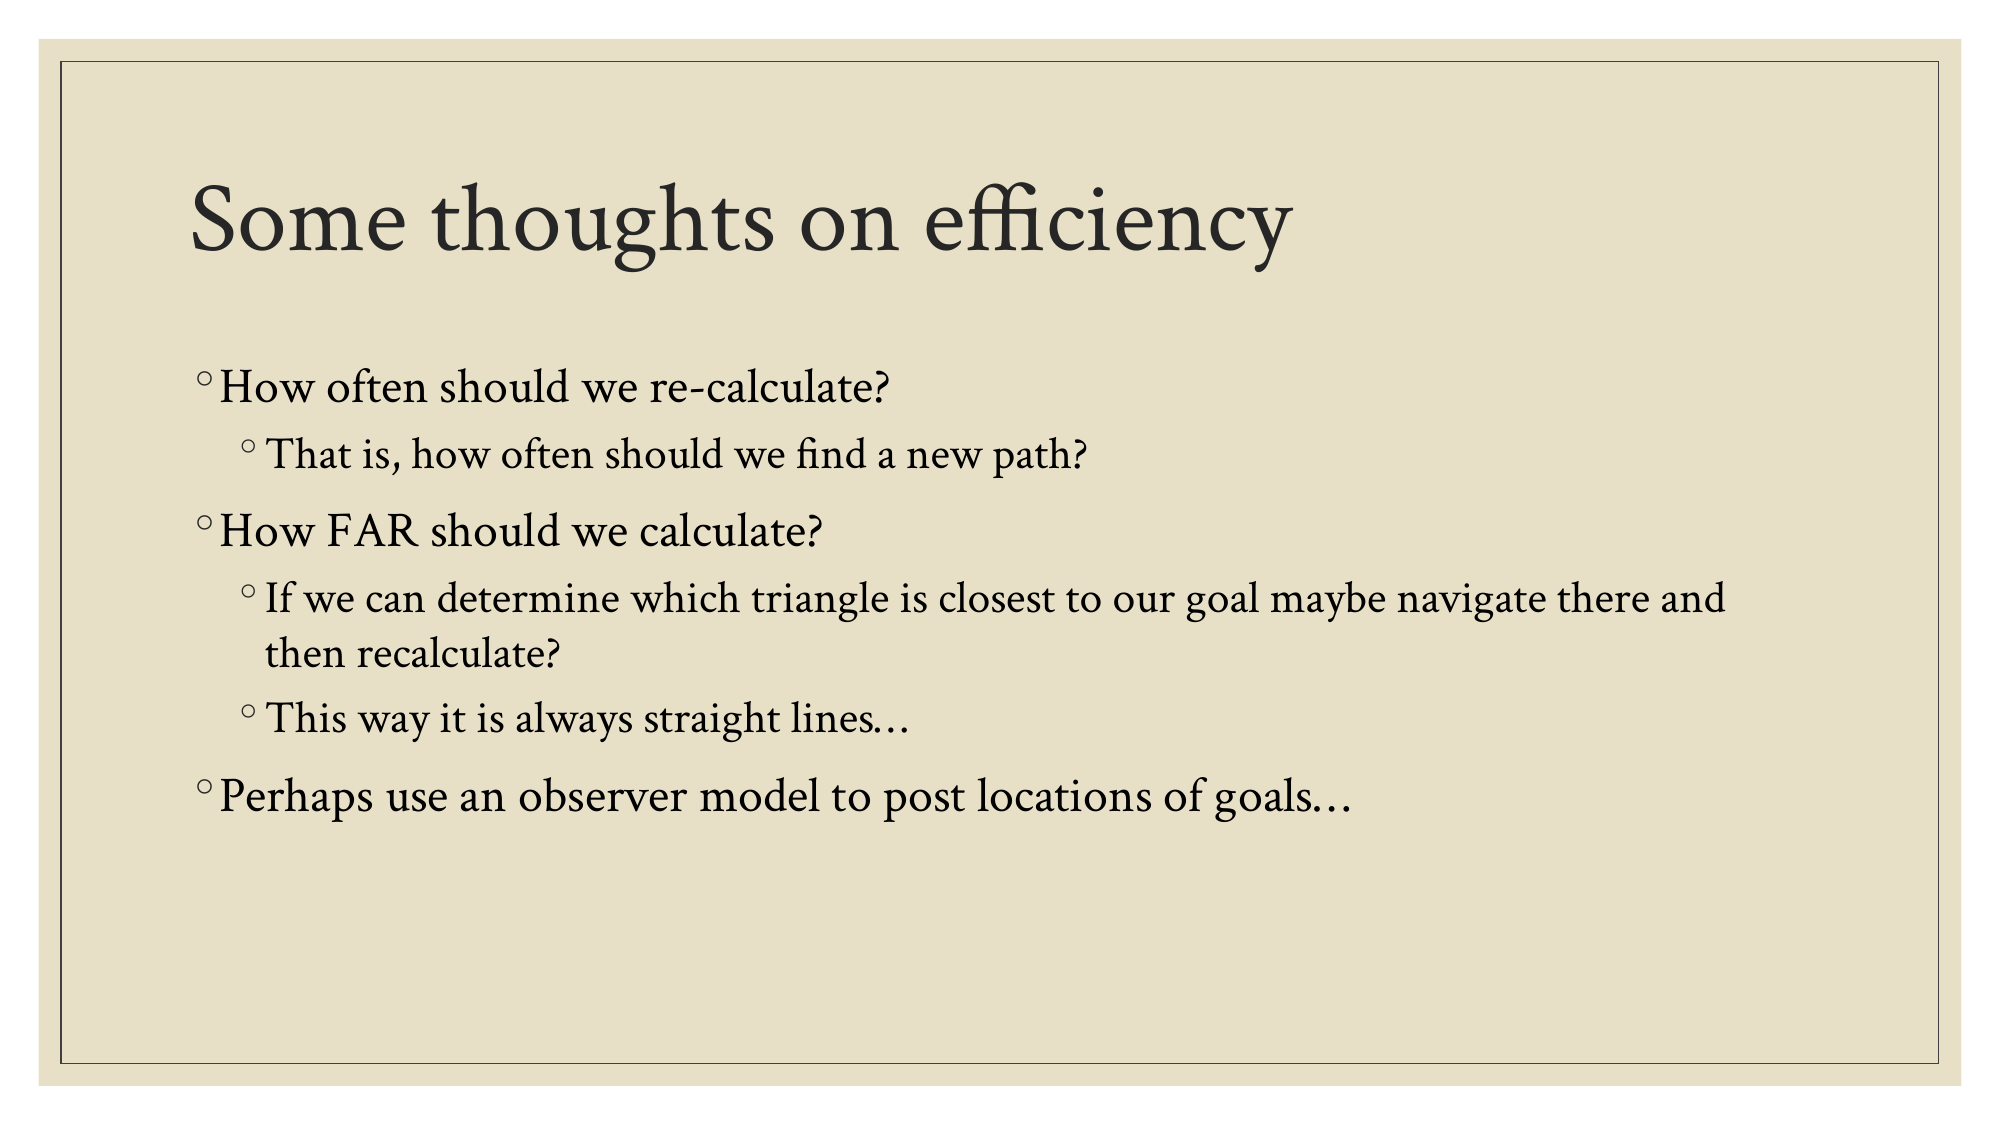

# Some thoughts on efficiency
How often should we re-calculate?
That is, how often should we find a new path?
How FAR should we calculate?
If we can determine which triangle is closest to our goal maybe navigate there and then recalculate?
This way it is always straight lines…
Perhaps use an observer model to post locations of goals…